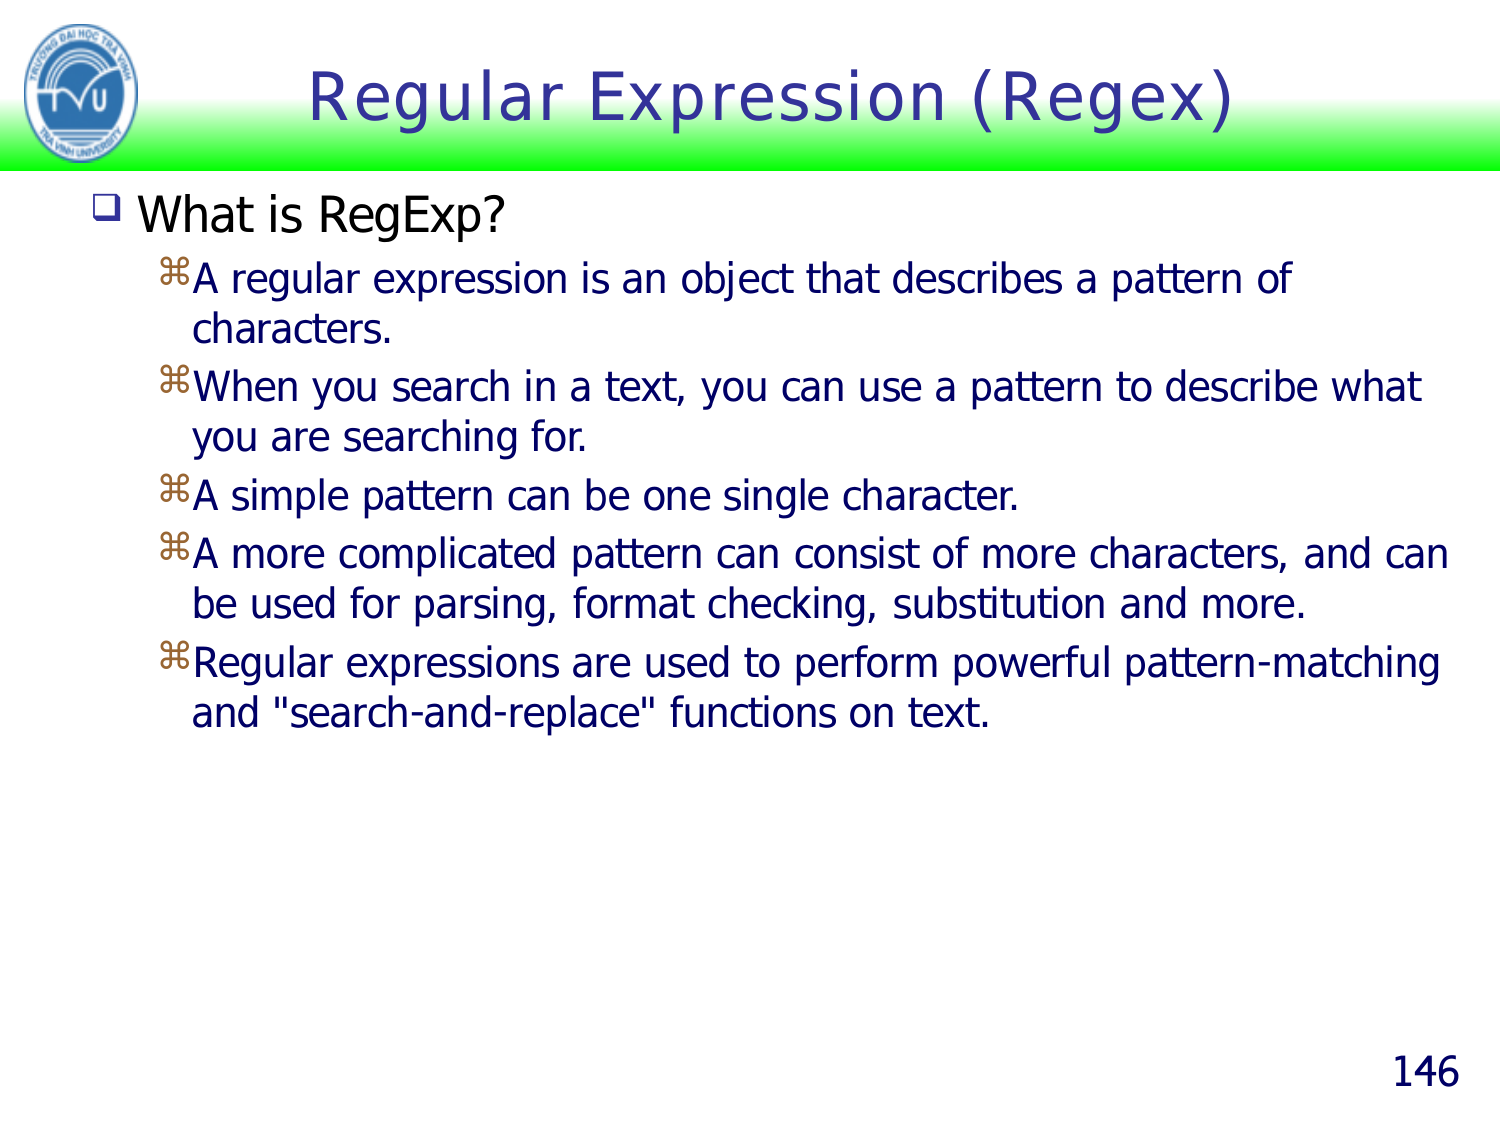

# Regular Expression (Regex)
What is RegExp?
A regular expression is an object that describes a pattern of characters.
When you search in a text, you can use a pattern to describe what you are searching for.
A simple pattern can be one single character.
A more complicated pattern can consist of more characters, and can be used for parsing, format checking, substitution and more.
Regular expressions are used to perform powerful pattern-matching and "search-and-replace" functions on text.

146